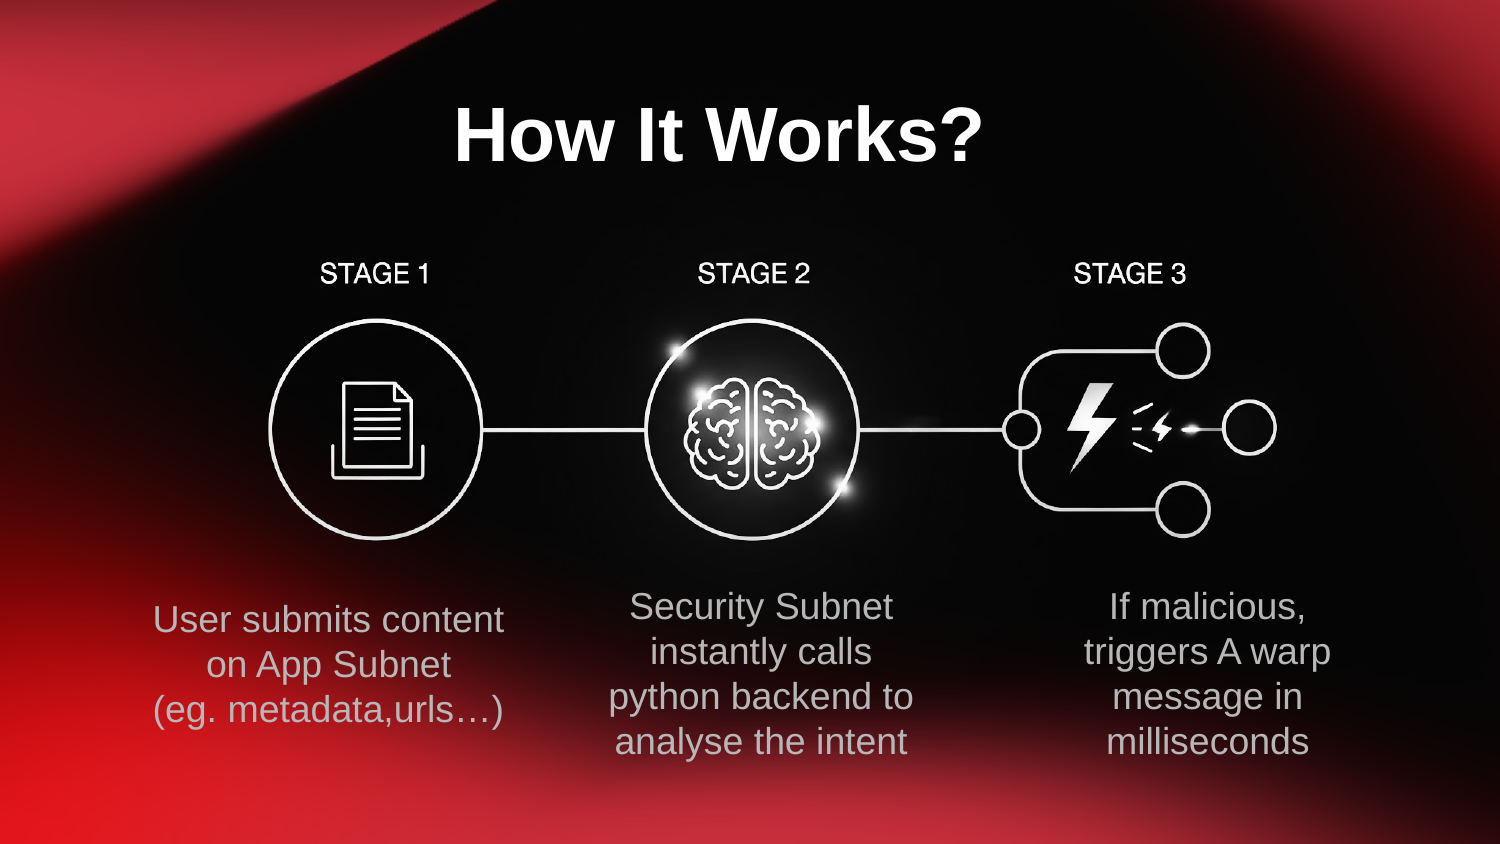

How It Works?
Security Subnet instantly calls python backend to analyse the intent
If malicious, triggers A warp message in milliseconds
User submits content on App Subnet
(eg. metadata,urls…)